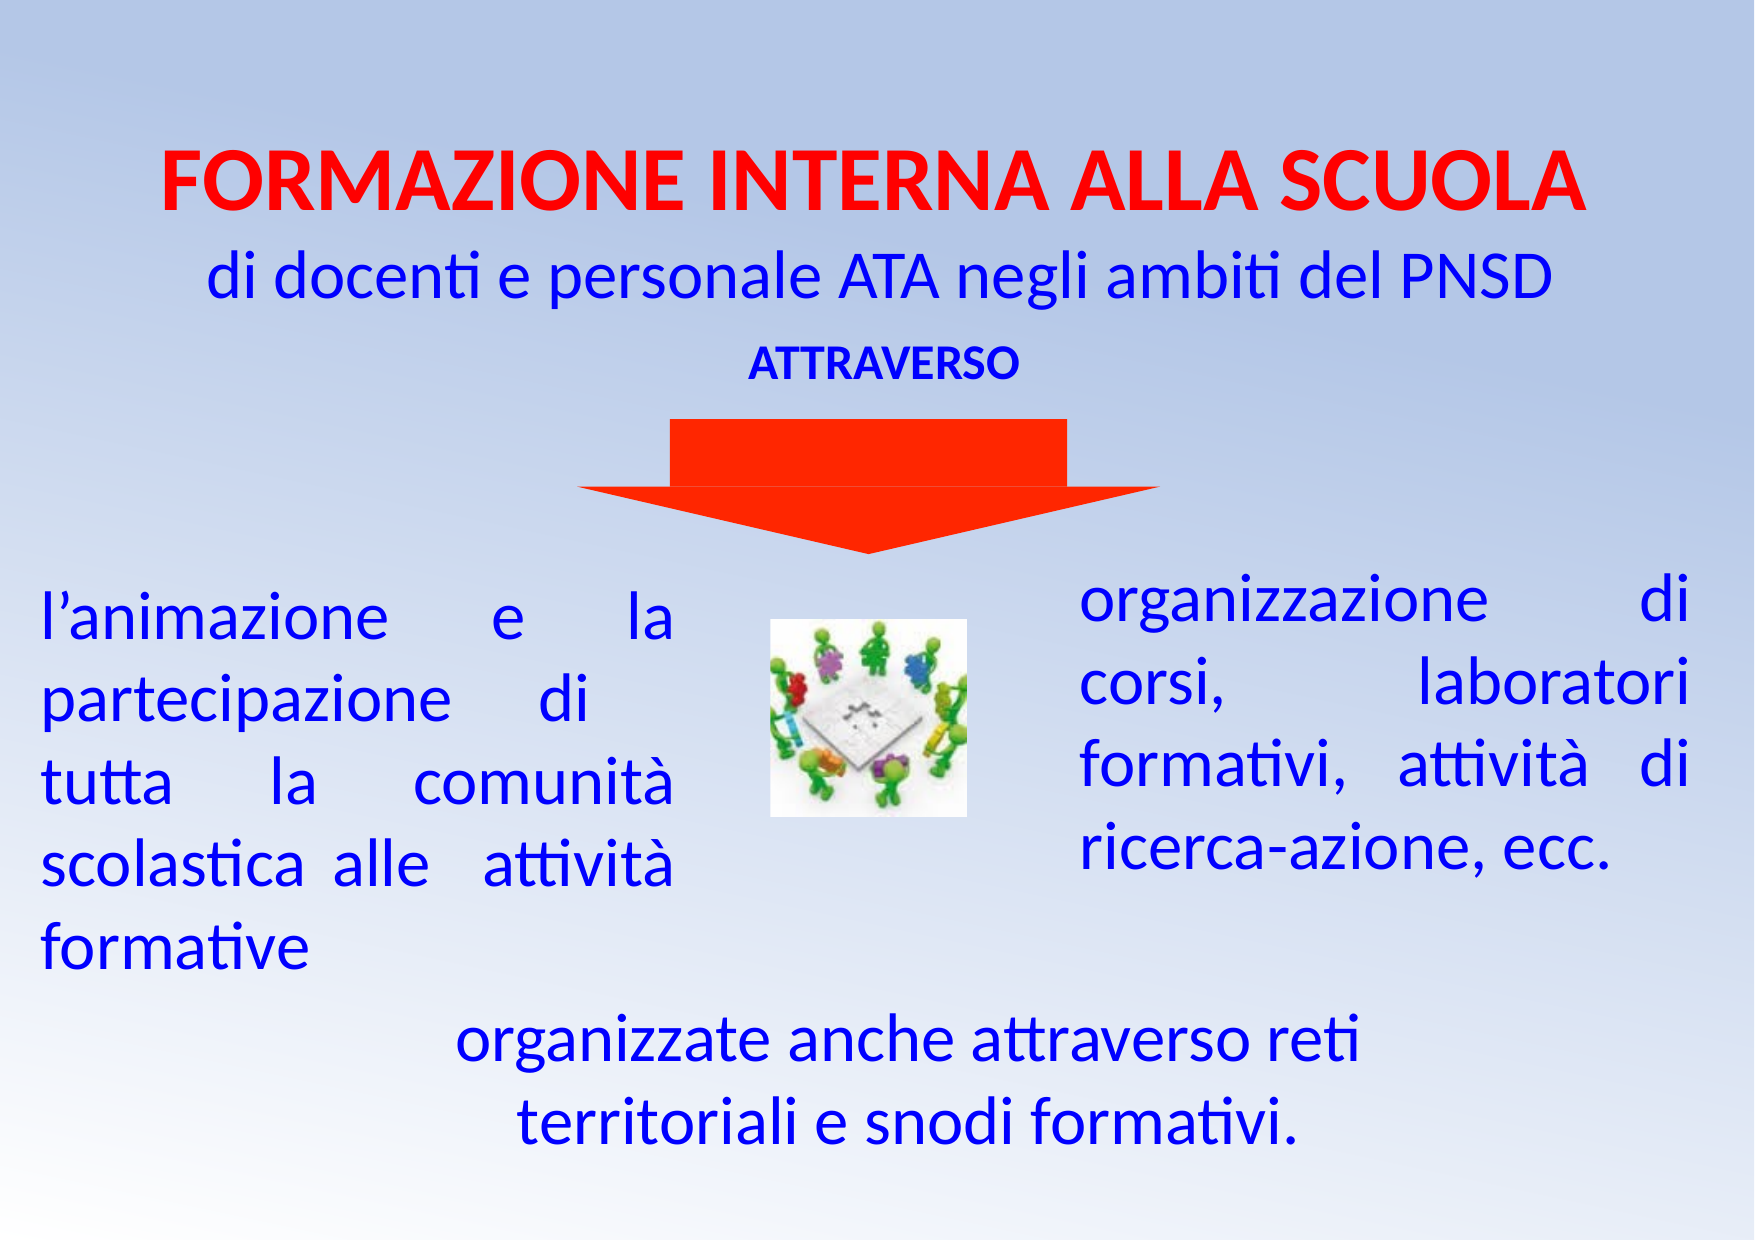

# FORMAZIONE INTERNA ALLA SCUOLA
di docenti e personale ATA negli ambiti del PNSD

ATTRAVERSO

organizzazione di corsi, laboratori formativi, attività di ricerca-azione, ecc.
l’animazione e la partecipazione di  tutta la comunità scolastica alle  attività formative

organizzate anche attraverso reti territoriali e snodi formativi.